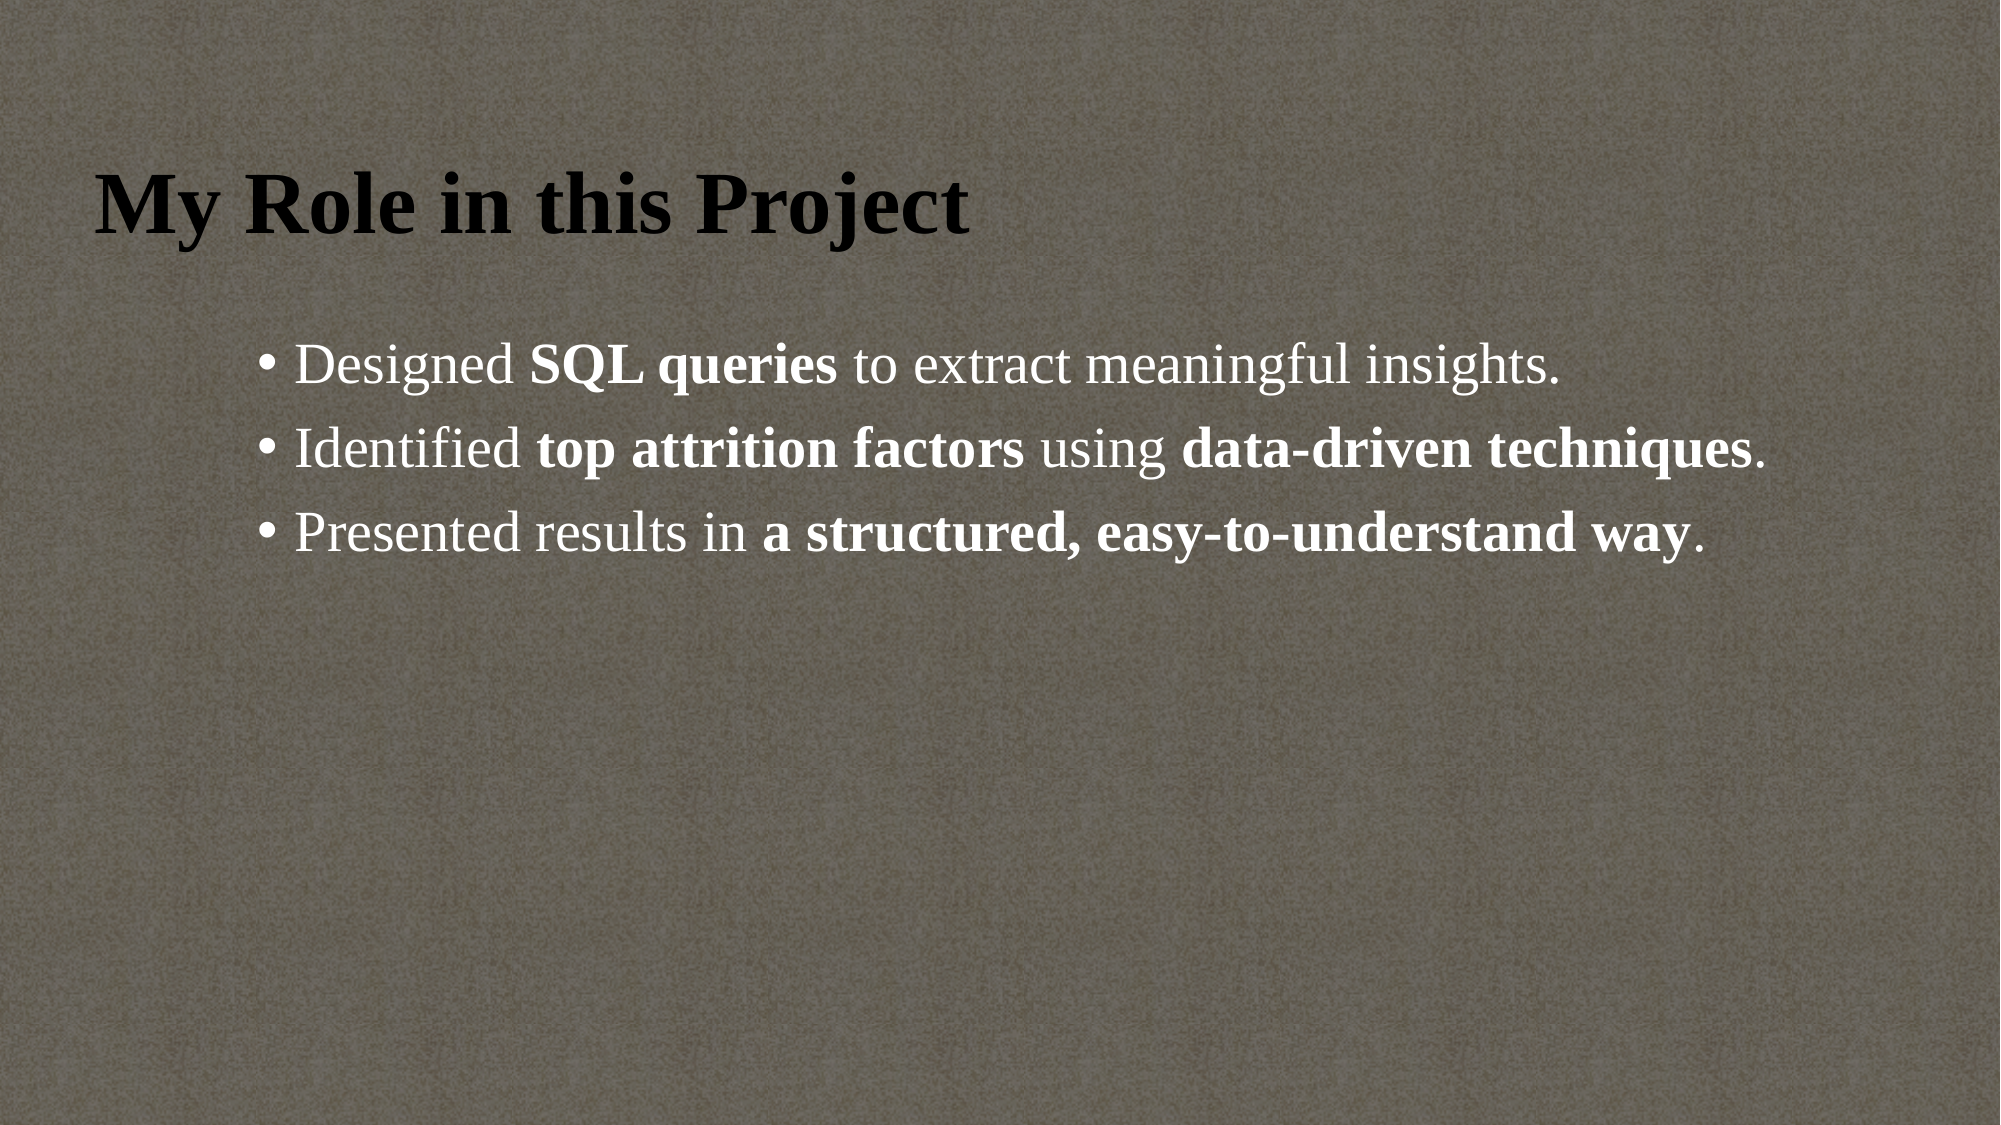

# My Role in this Project
Designed SQL queries to extract meaningful insights.
Identified top attrition factors using data-driven techniques.
Presented results in a structured, easy-to-understand way.